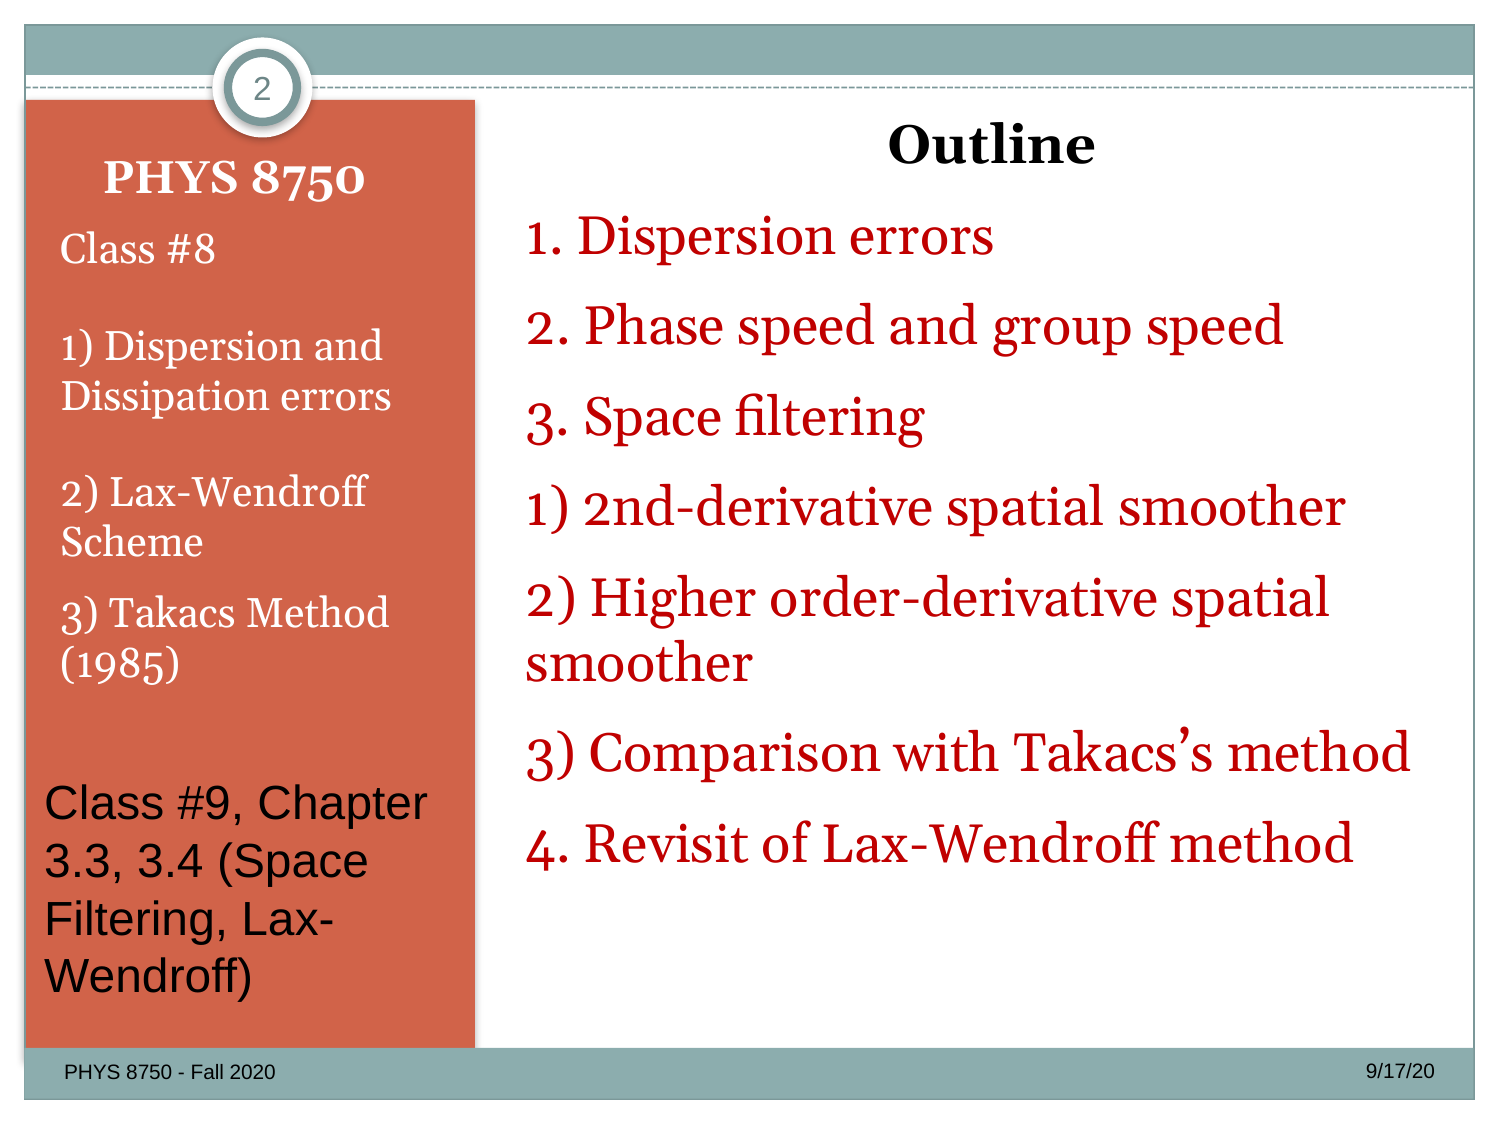

2
# PHYS 8750
Outline
1. Dispersion errors
2. Phase speed and group speed
3. Space filtering
1) 2nd-derivative spatial smoother
2) Higher order-derivative spatial smoother
3) Comparison with Takacs’s method
4. Revisit of Lax-Wendroff method

Class #8
1) Dispersion and Dissipation errors
2) Lax-Wendroff Scheme
3) Takacs Method (1985)
Class #9, Chapter 3.3, 3.4 (Space Filtering, Lax-Wendroff)
9/17/20
PHYS 8750 - Fall 2020